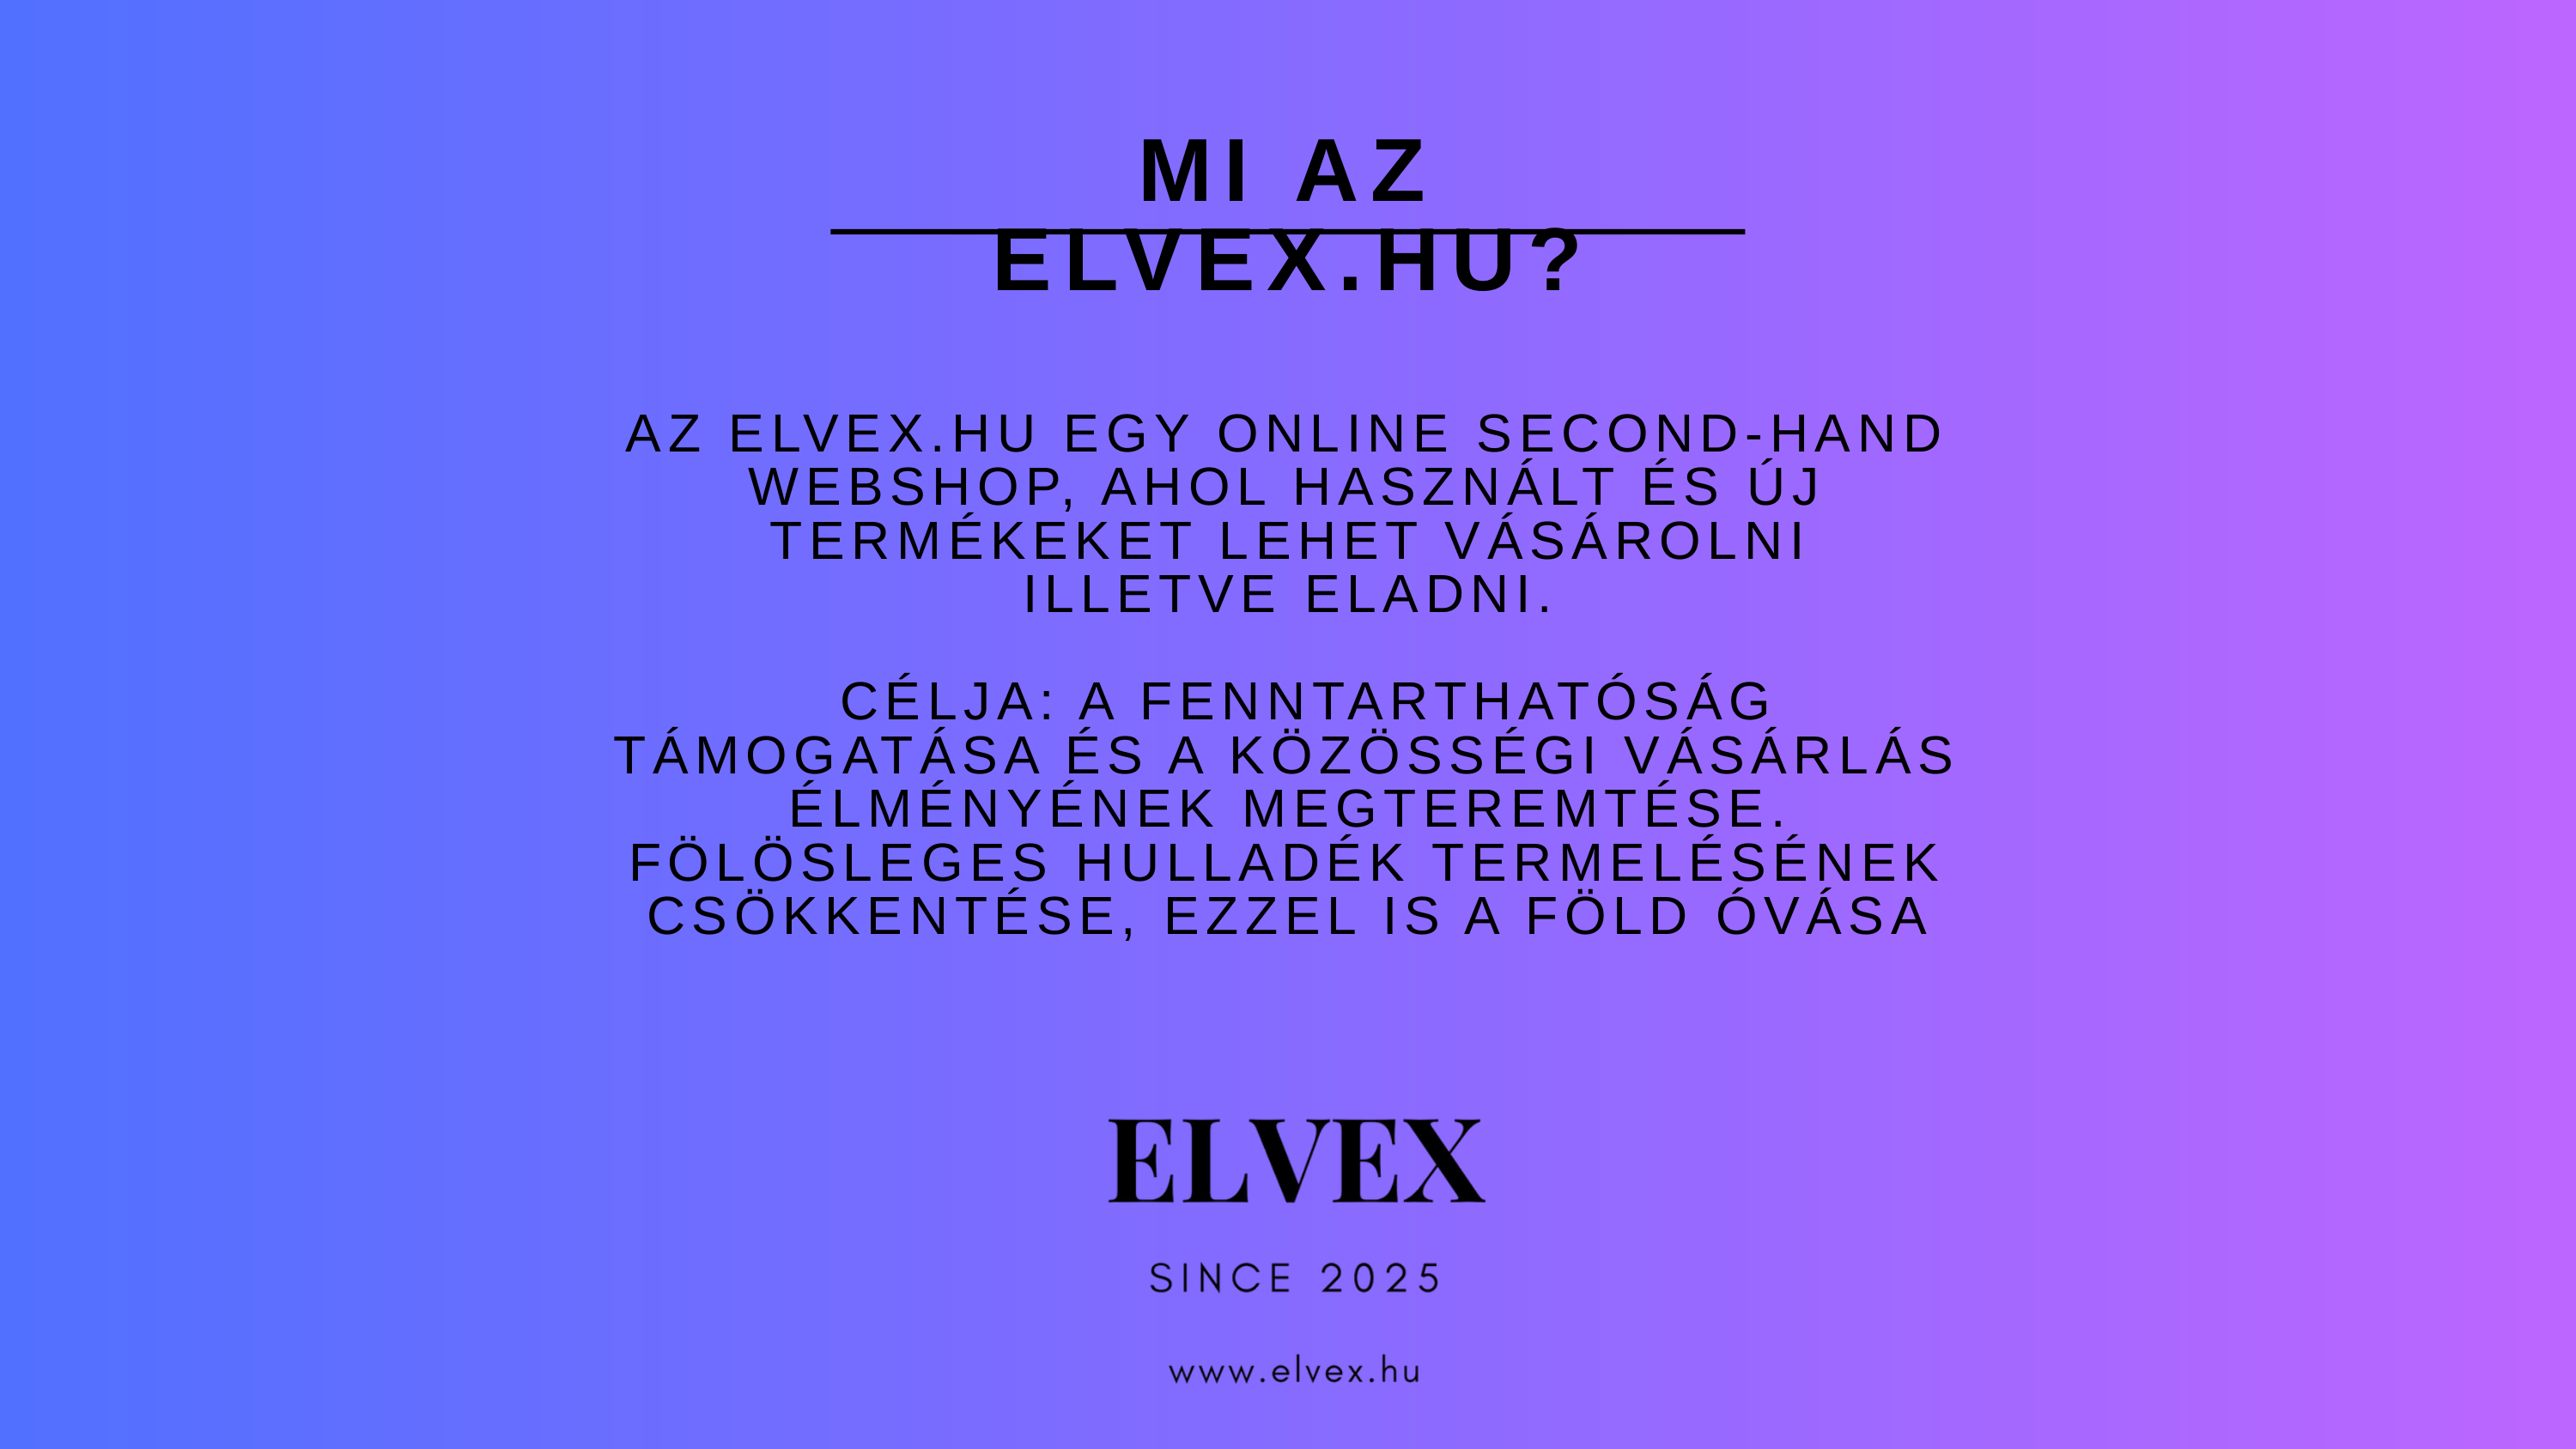

MI AZ ELVEX.HU?

AZ ELVEX.HU EGY ONLINE SECOND-HAND WEBSHOP, AHOL HASZNÁLT ÉS ÚJ TERMÉKEKET LEHET VÁSÁROLNI
ILLETVE ELADNI.

  CÉLJA: A FENNTARTHATÓSÁG TÁMOGATÁSA ÉS A KÖZÖSSÉGI VÁSÁRLÁS ÉLMÉNYÉNEK MEGTEREMTÉSE.
FÖLÖSLEGES HULLADÉK TERMELÉSÉNEK CSÖKKENTÉSE, EZZEL IS A FÖLD ÓVÁSA